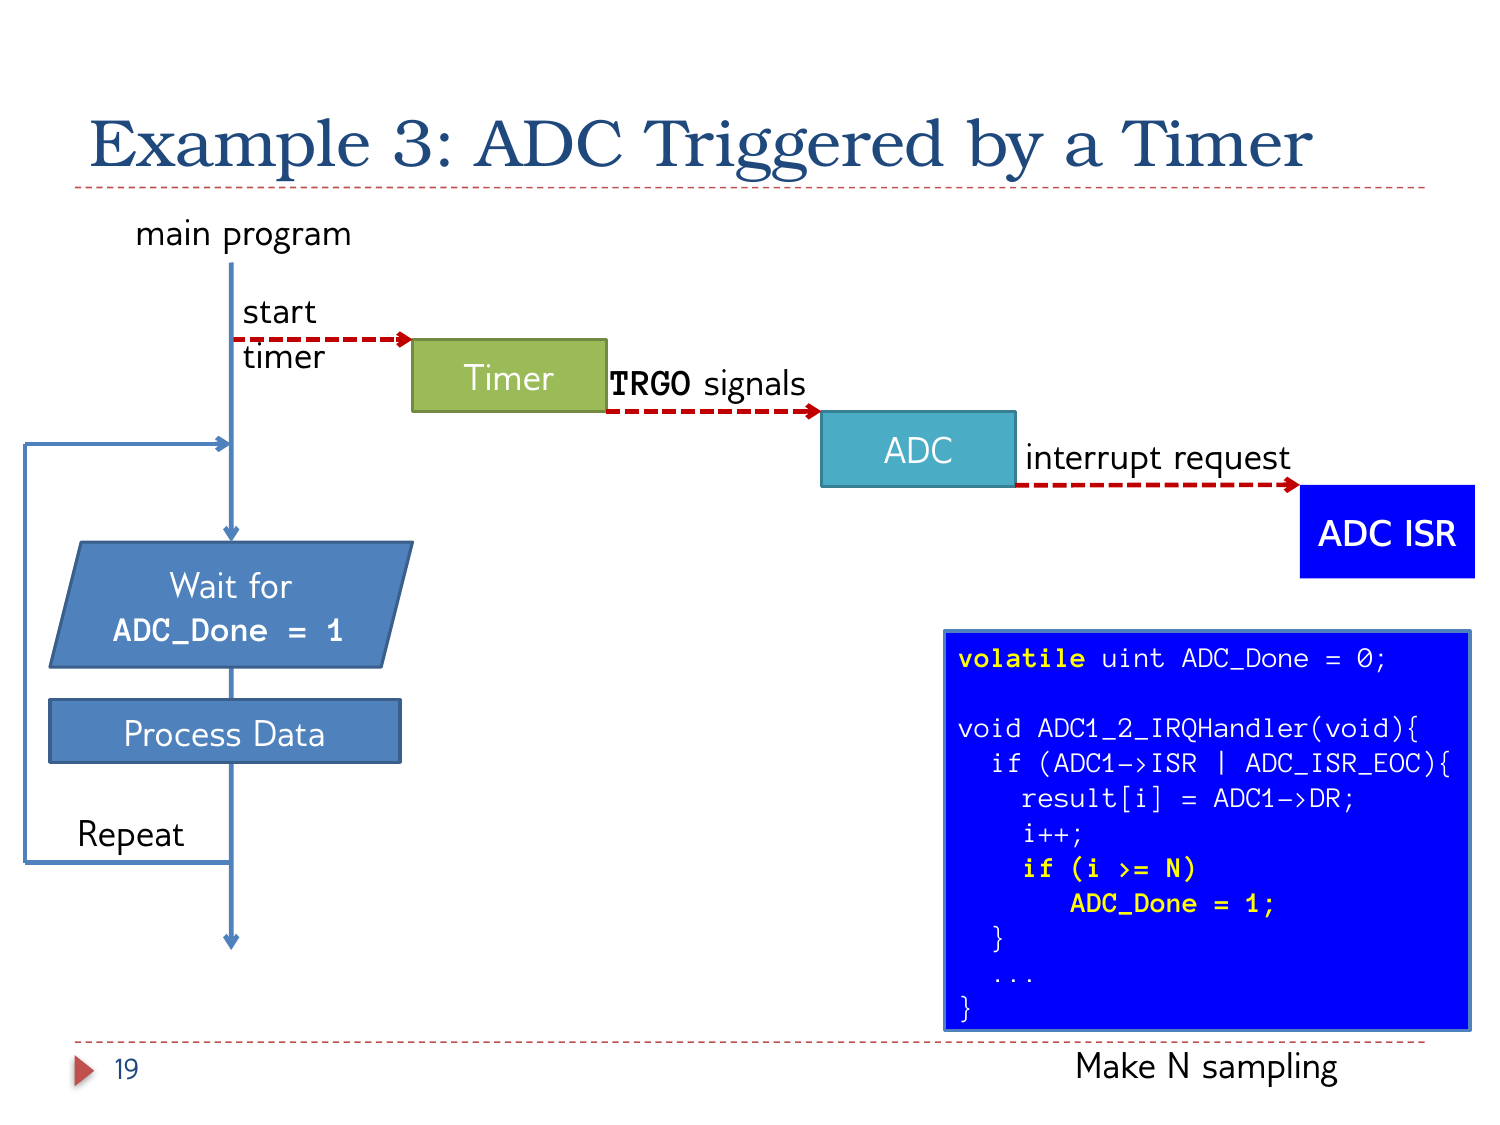

# Example 3: ADC Triggered by a Timer
main program
start timer
Timer
TRGO signals
ADC
interrupt request

ADC ISR
Wait for ADC_Done = 1
volatile uint ADC_Done = 0;

void ADC1_2_IRQHandler(void){
  if (ADC1->ISR | ADC_ISR_EOC){
    result[i] = ADC1->DR;
    i++;
    if (i >= N)
       ADC_Done = 1;
  }
  ...
}
Make N sampling
Process Data
Repeat
19